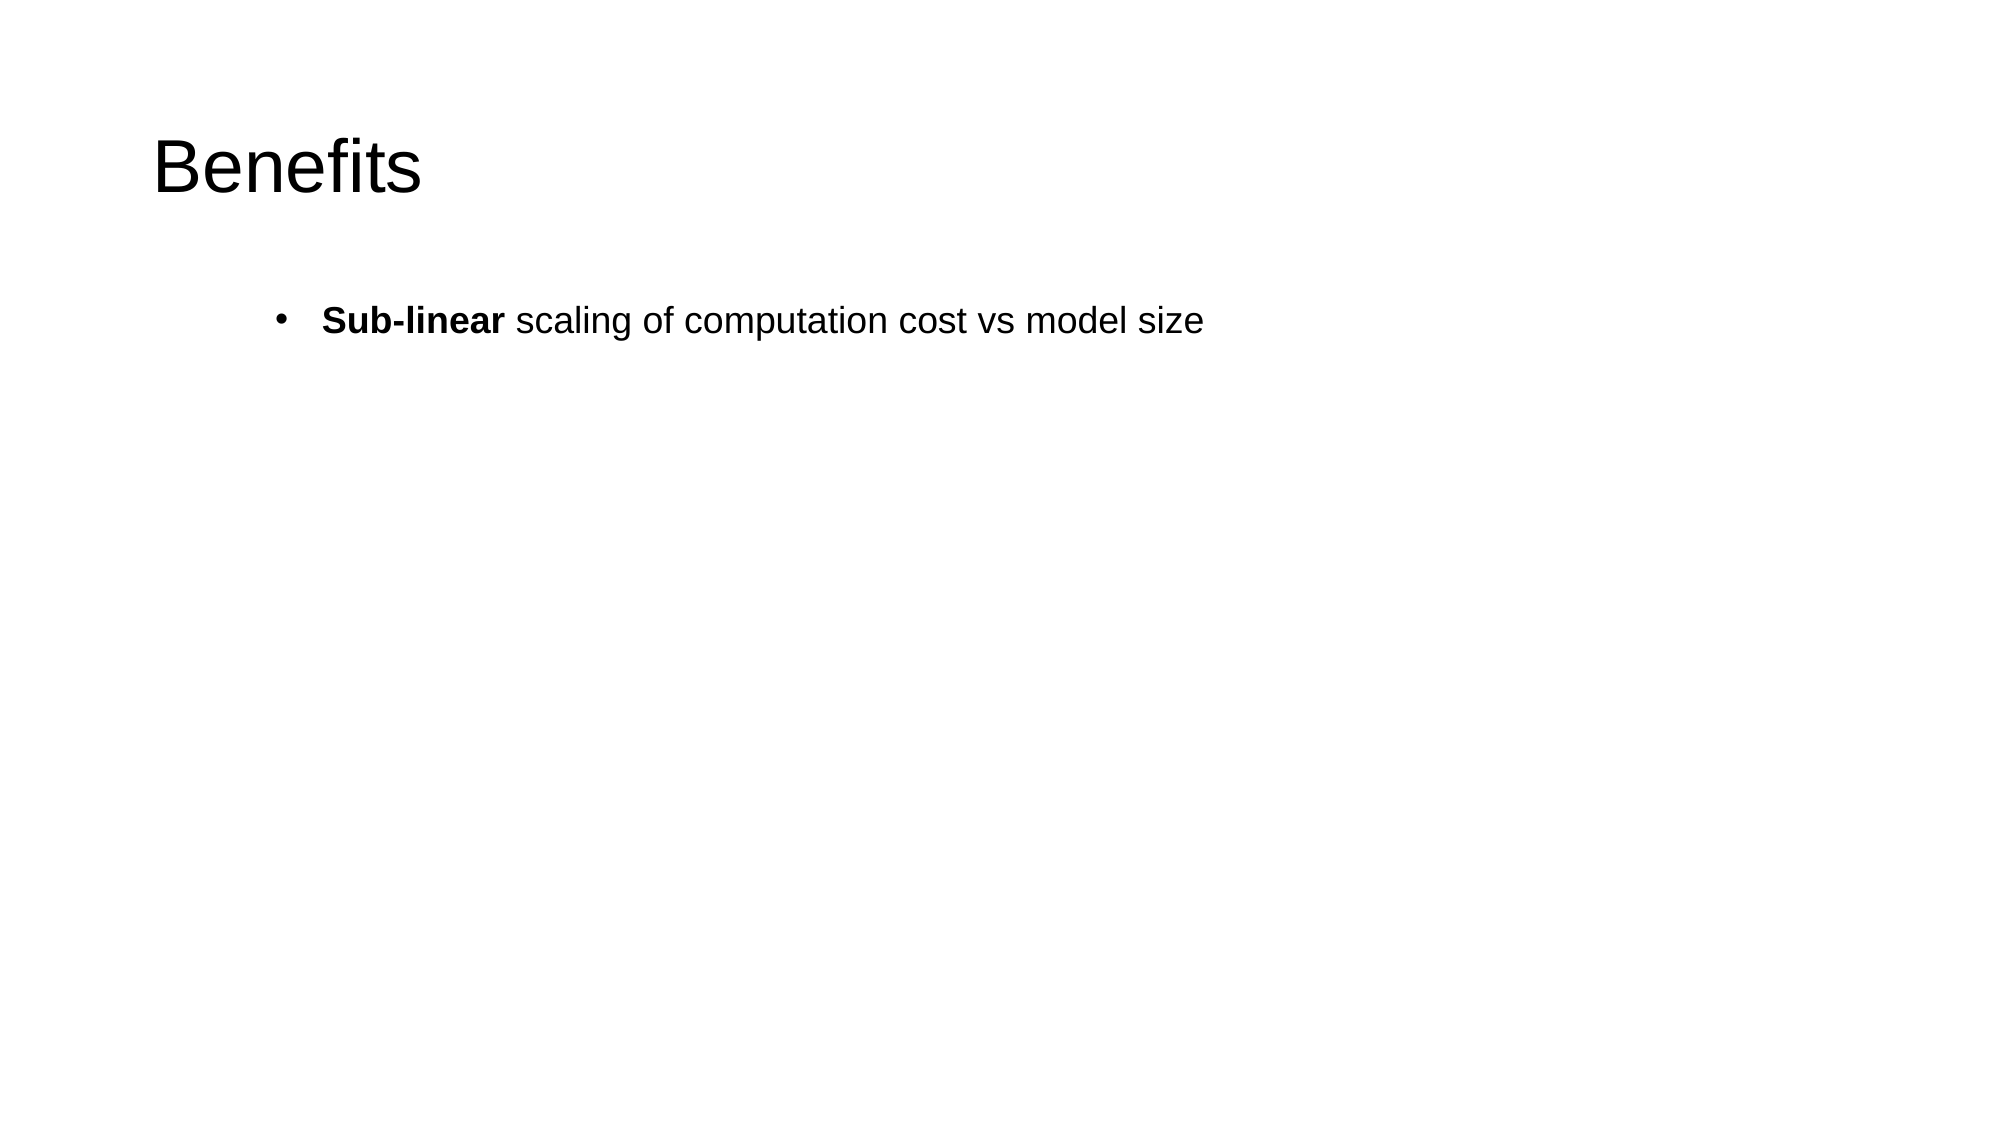

# Benefits
Sub-linear scaling of computation cost vs model size